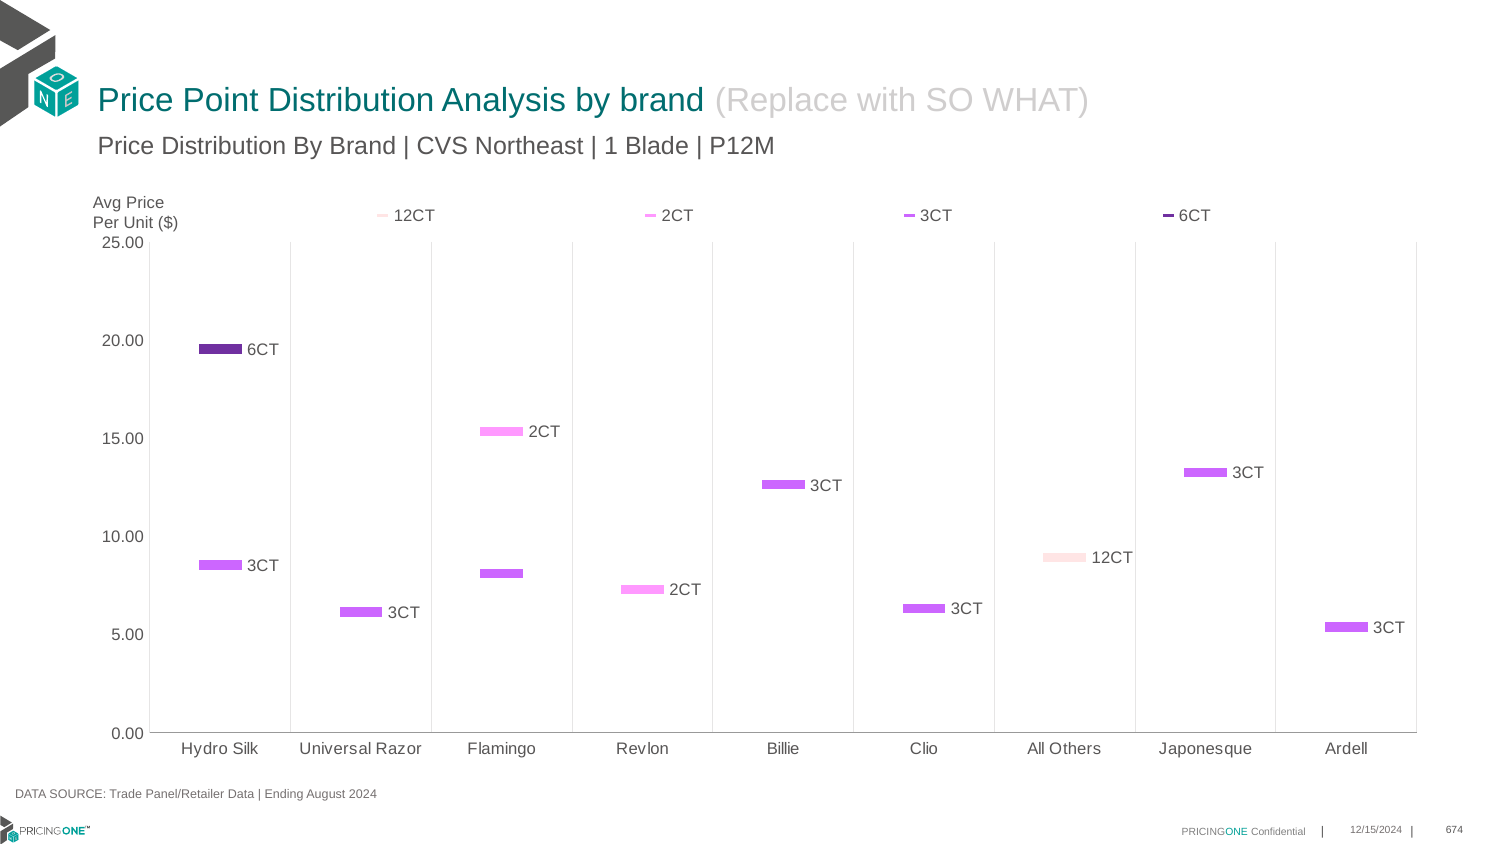

# Price Point Distribution Analysis by brand (Replace with SO WHAT)
Price Distribution By Brand | CVS Northeast | 1 Blade | P12M

### Chart

| Category | 12CT | 2CT | 3CT | 6CT |
|---|---|---|---|---|
| Hydro Silk | None | None | 8.542026040802787 | 19.547481584710333 |
| Universal Razor | None | None | 6.145481100081689 | None |
| Flamingo | None | 15.351670666420528 | 8.113377944616724 | None |
| Revlon | None | 7.306180292266353 | None | None |
| Billie | None | None | 12.625674800259123 | None |
| Clio | None | None | 6.324677472709229 | None |
| All Others | 8.914348925410872 | None | None | None |
| Japonesque | None | None | 13.26489332224993 | None |
| Ardell | None | None | 5.378804604951901 | None |
Avg Price
Per Unit ($)
DATA SOURCE: Trade Panel/Retailer Data | Ending August 2024
12/15/2024
674